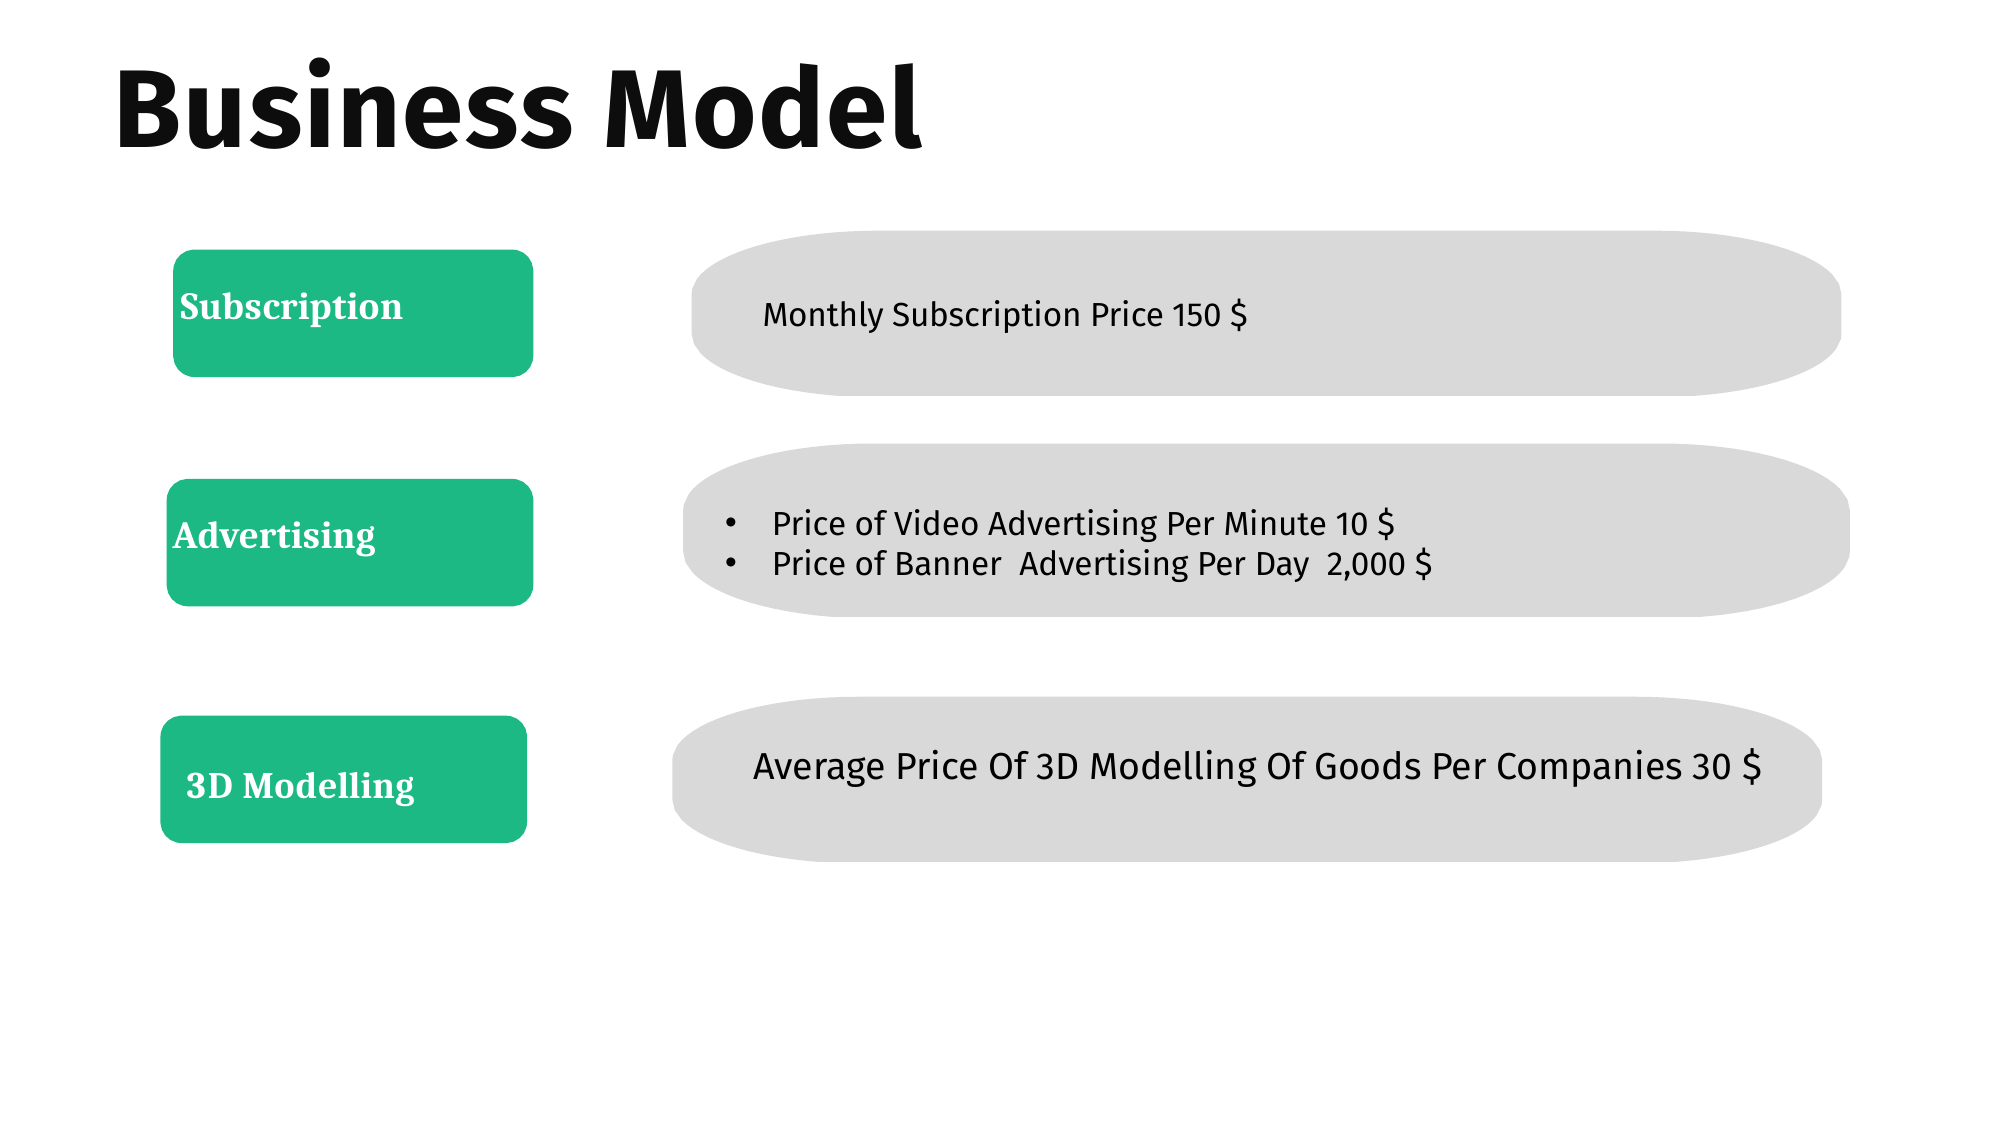

Business Model

Subscription
Monthly Subscription Price 150 $

Price of Video Advertising Per Minute 10 $
Price of Banner  Advertising Per Day  2,000 $

Advertising

        Average Price Of 3D Modelling Of Goods Per Companies 30 $

   3D Modelling
FARMER ACQUISITION